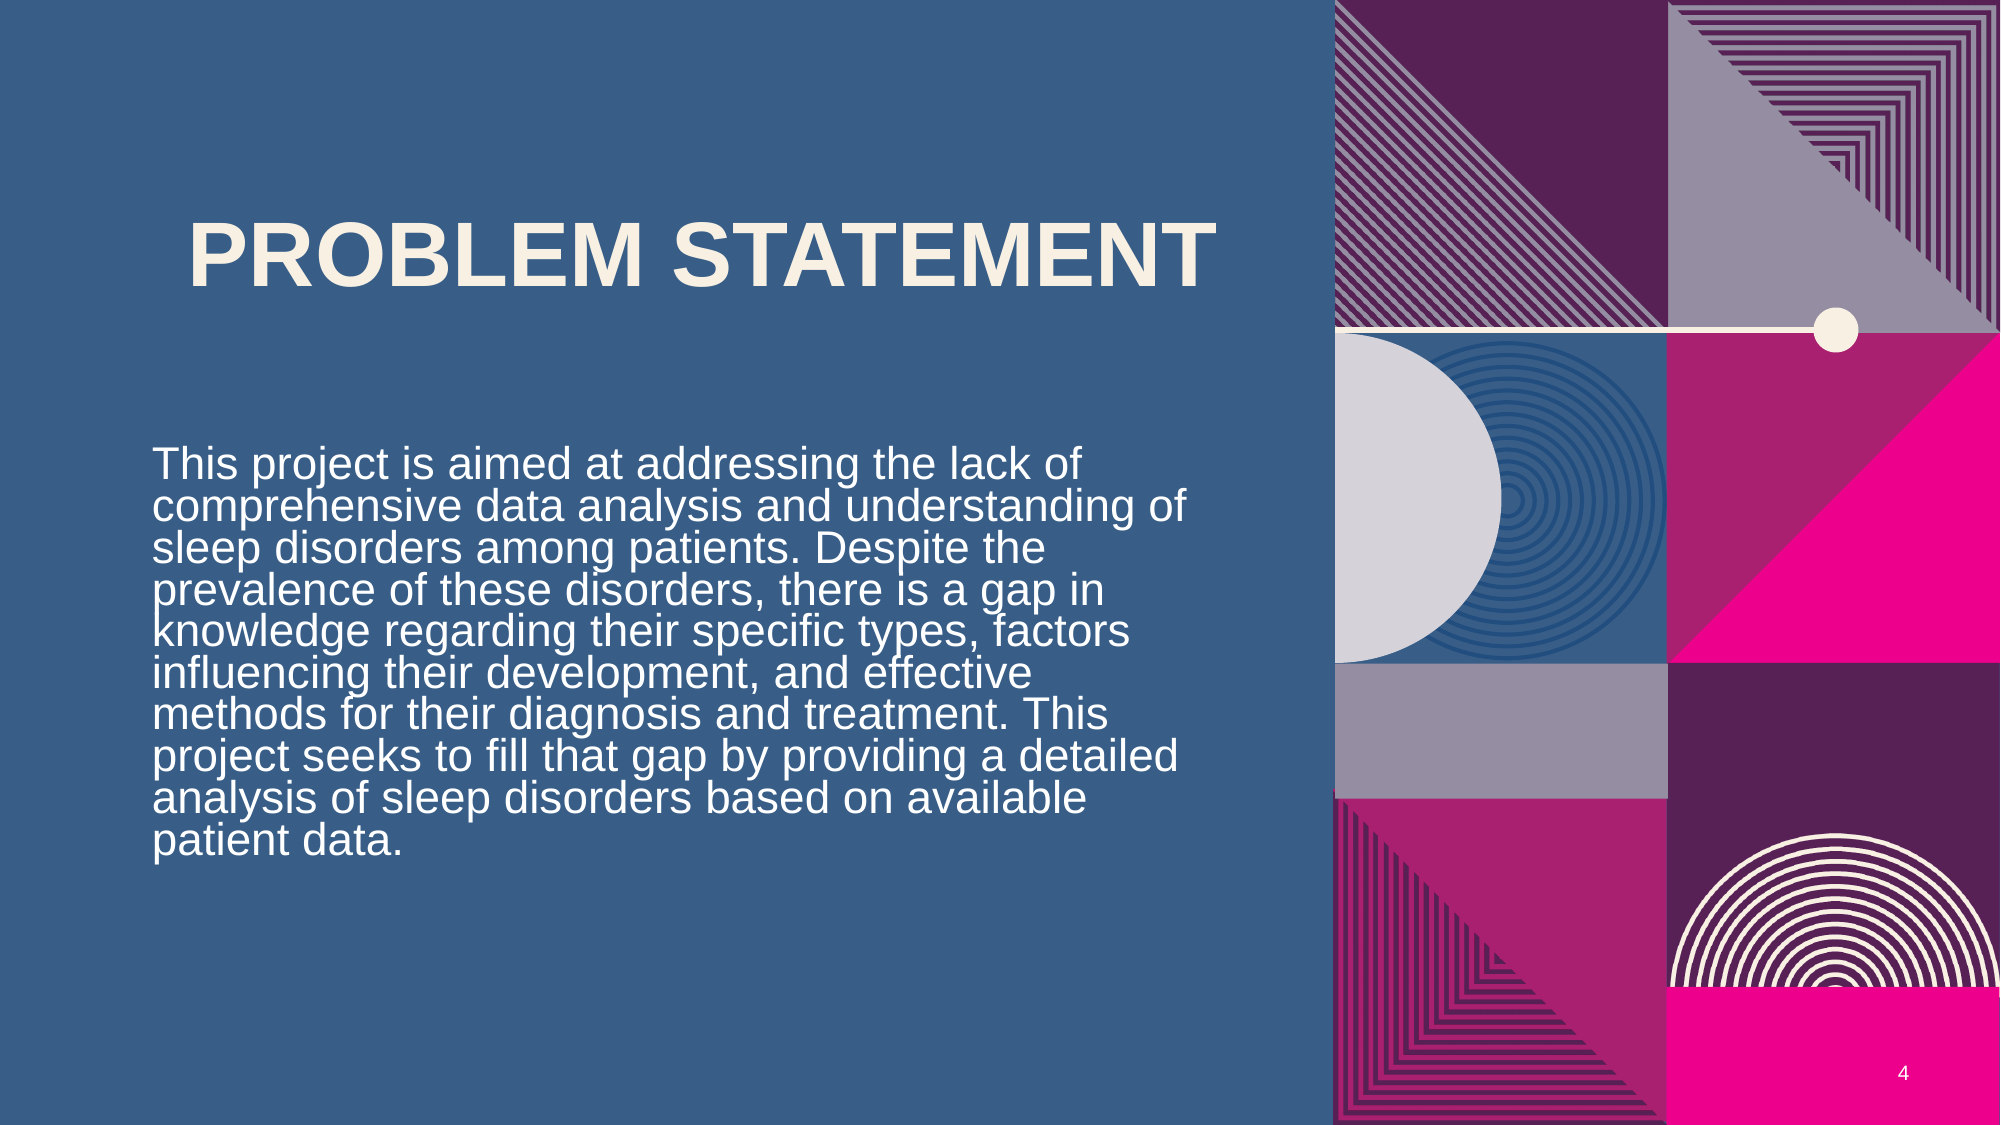

# Problem Statement
This project is aimed at addressing the lack of comprehensive data analysis and understanding of sleep disorders among patients. Despite the prevalence of these disorders, there is a gap in knowledge regarding their specific types, factors influencing their development, and effective methods for their diagnosis and treatment. This project seeks to fill that gap by providing a detailed analysis of sleep disorders based on available patient data.
4